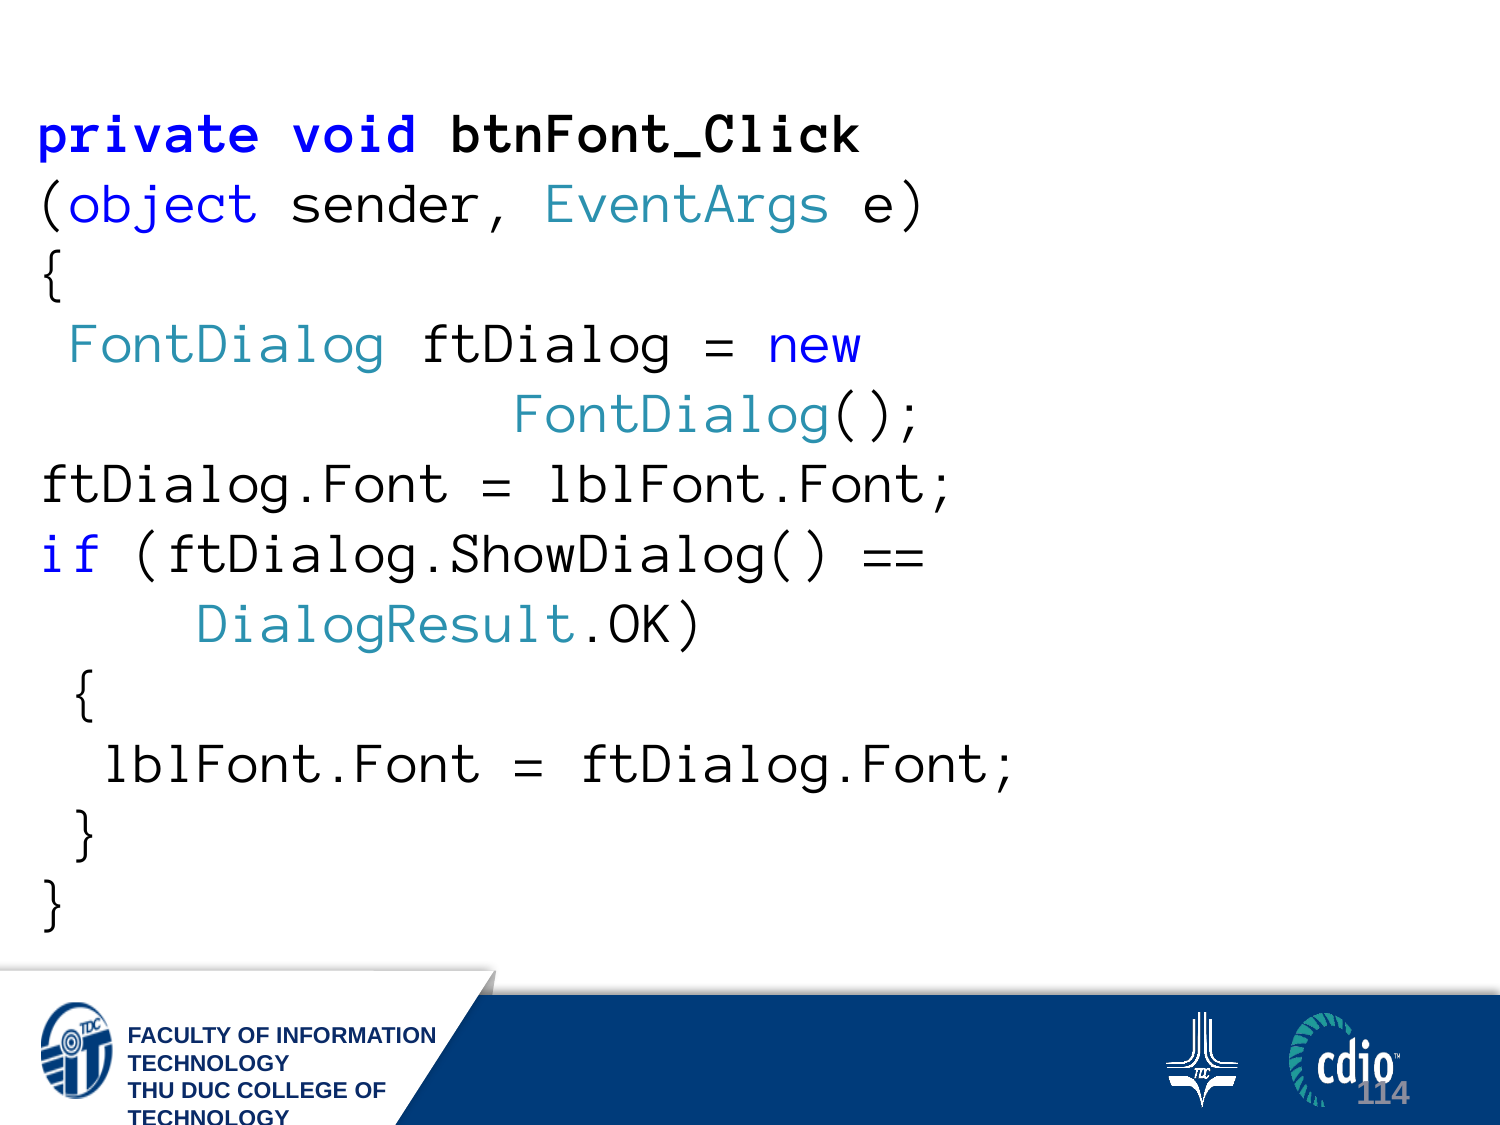

private void btnFont_Click
(object sender, EventArgs e)
{
 FontDialog ftDialog = new
               FontDialog();
ftDialog.Font = lblFont.Font;
if (ftDialog.ShowDialog() ==
     DialogResult.OK)
 {
  lblFont.Font = ftDialog.Font;
 }
}
114